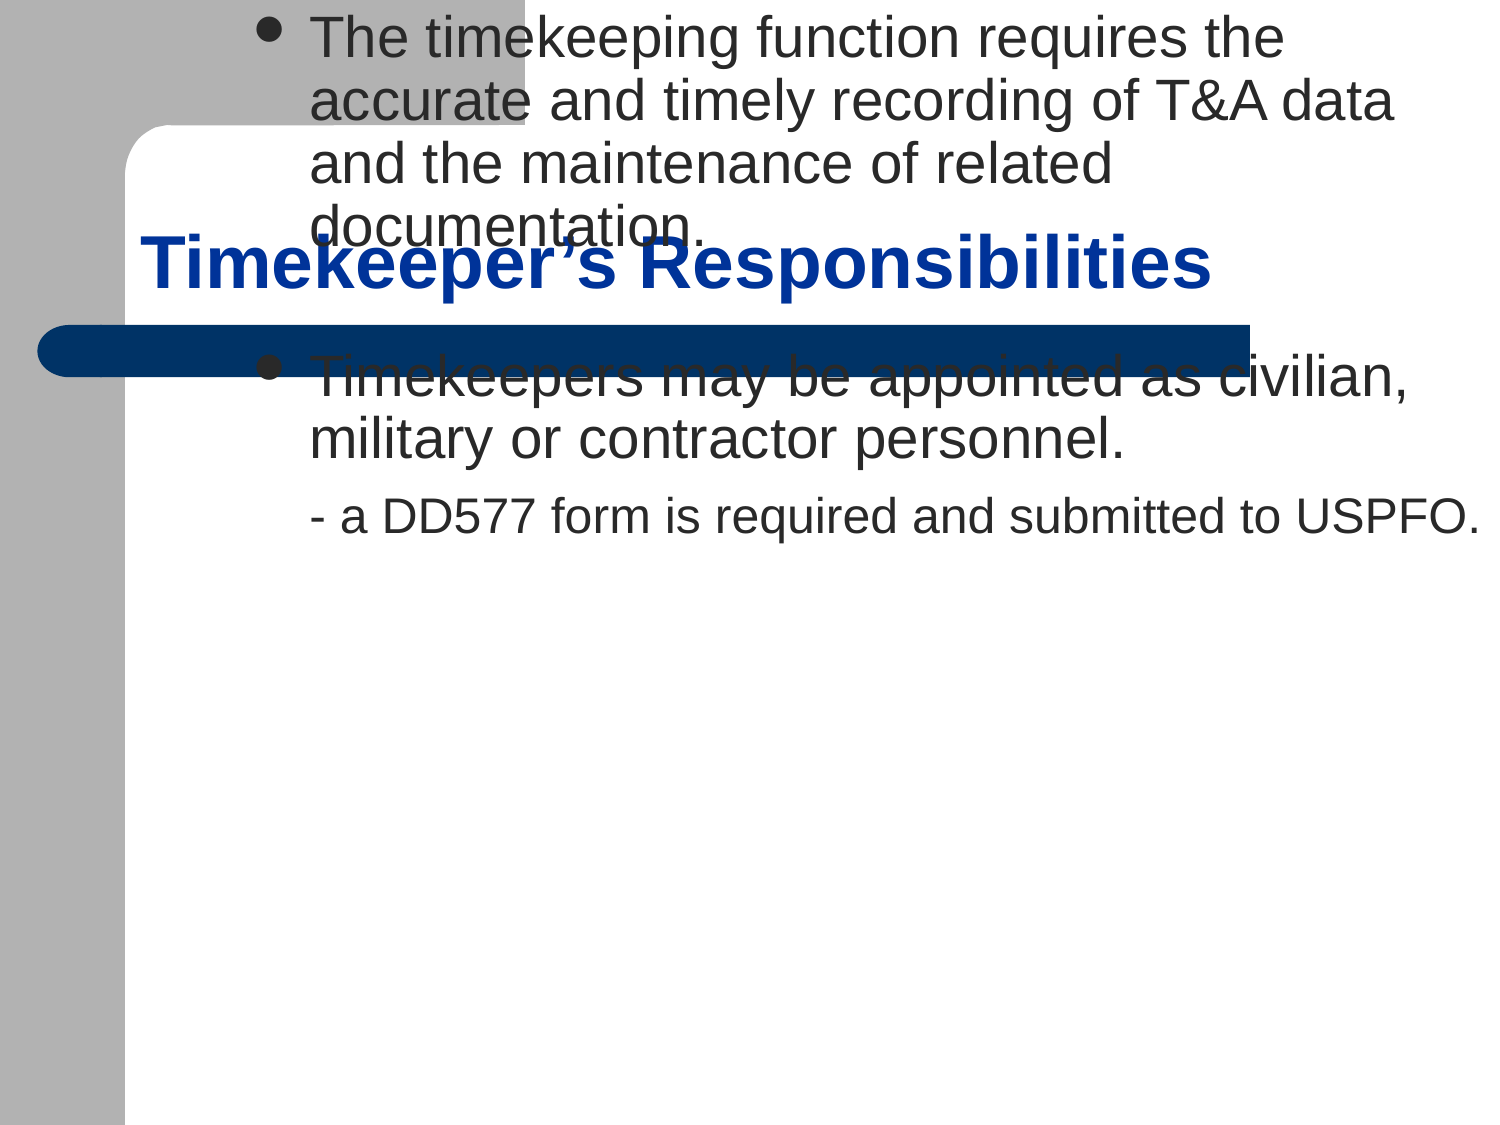

The timekeeping function requires the accurate and timely recording of T&A data and the maintenance of related documentation.

Timekeepers may be appointed as civilian, military or contractor personnel.
	- a DD577 form is required and submitted to USPFO.
# Timekeeper’s Responsibilities